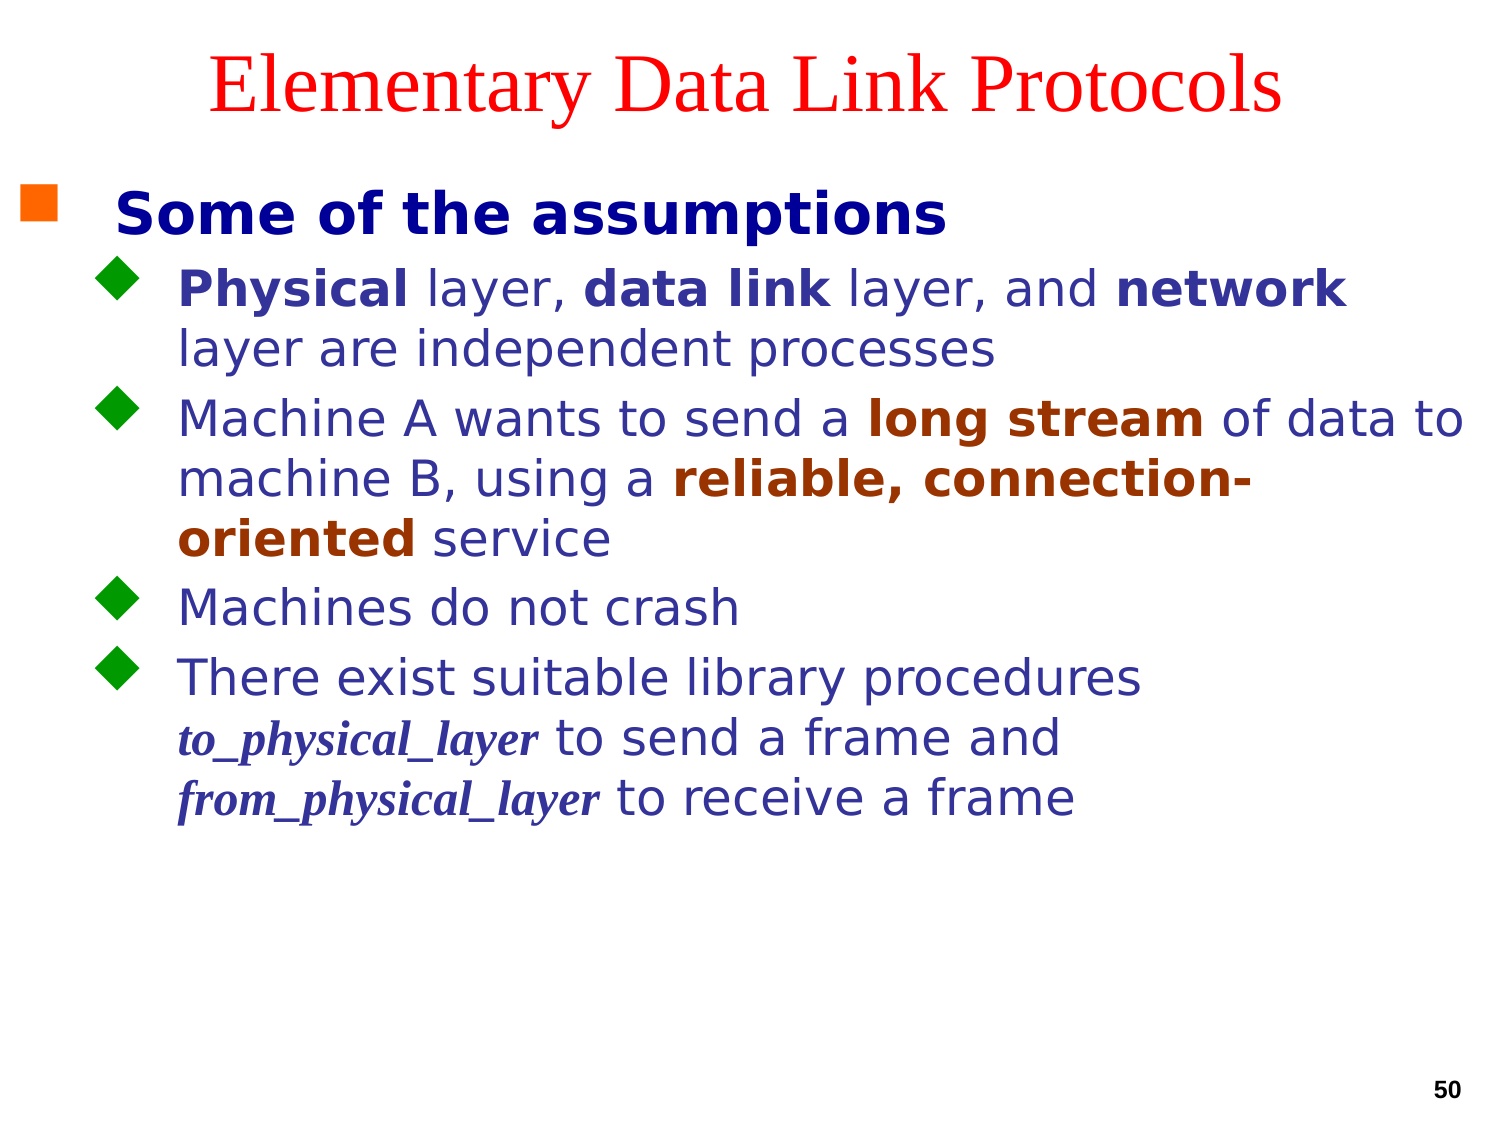

# Elementary Data Link Protocols
Some of the assumptions
Physical layer, data link layer, and network layer are independent processes
Machine A wants to send a long stream of data to machine B, using a reliable, connection-oriented service
Machines do not crash
There exist suitable library procedures to_physical_layer to send a frame and from_physical_layer to receive a frame